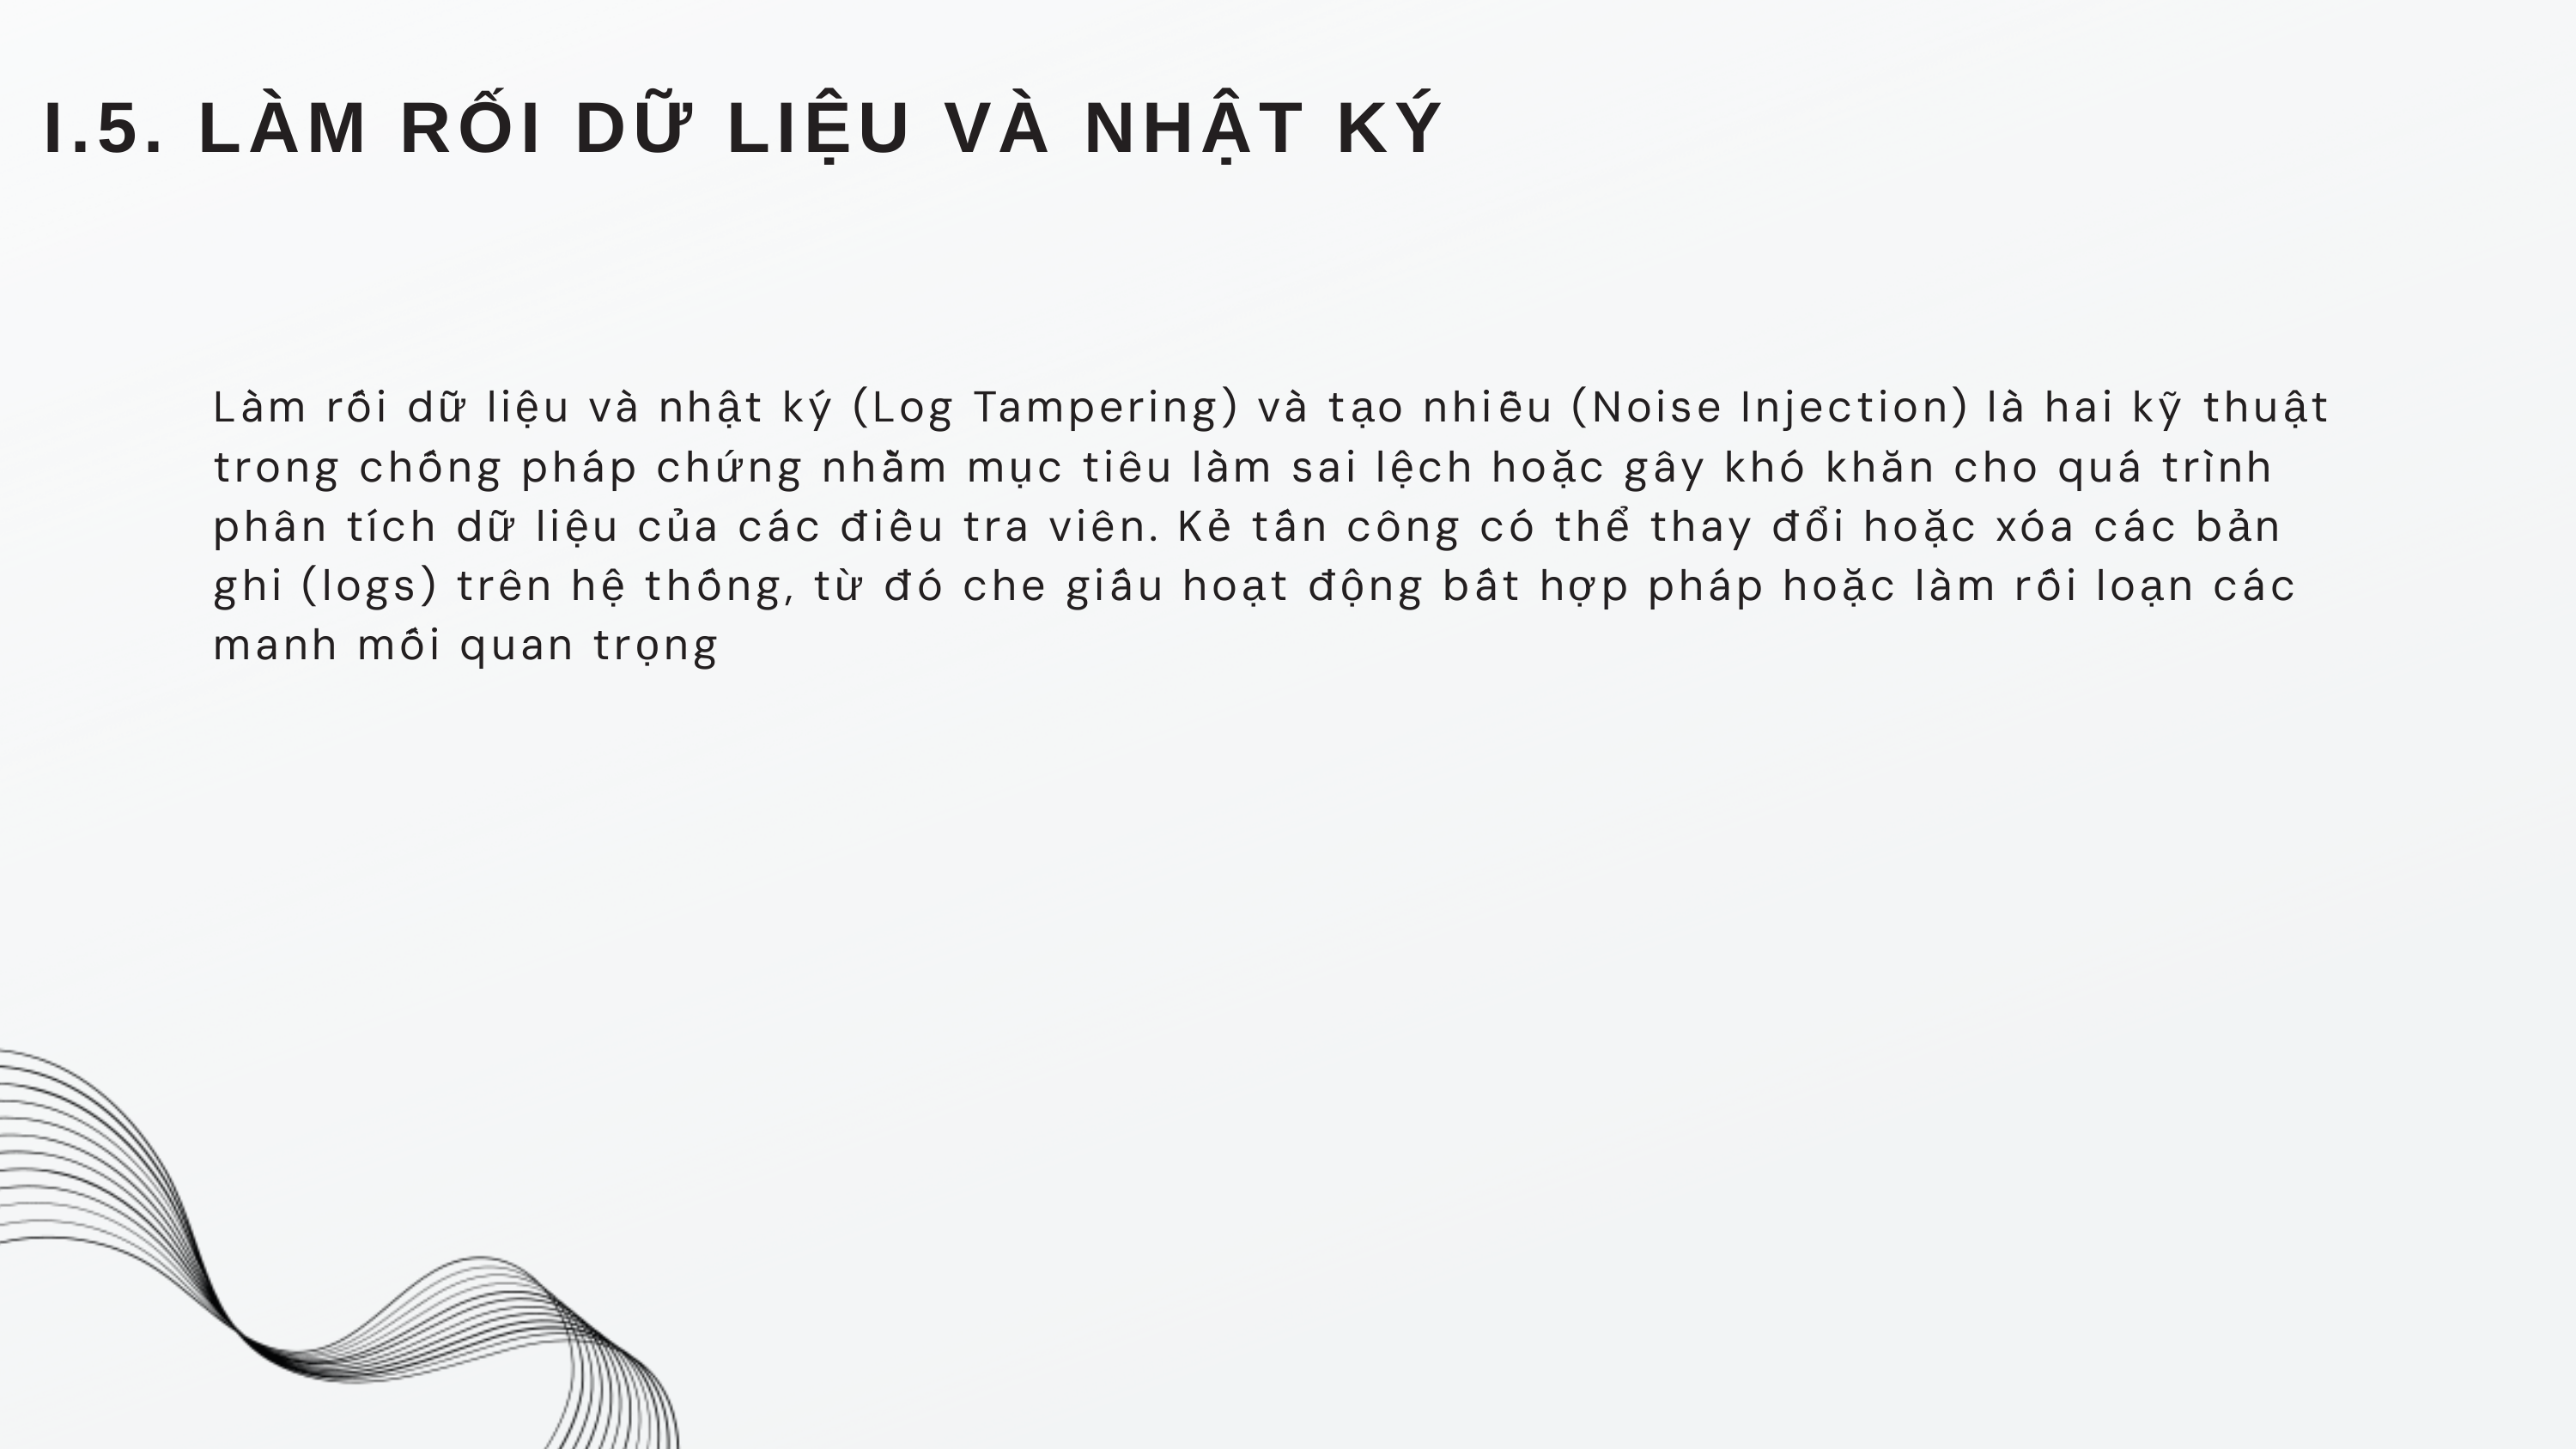

I.5. LÀM RỐI DỮ LIỆU VÀ NHẬT KÝ
Làm rối dữ liệu và nhật ký (Log Tampering) và tạo nhiễu (Noise Injection) là hai kỹ thuật trong chống pháp chứng nhằm mục tiêu làm sai lệch hoặc gây khó khăn cho quá trình phân tích dữ liệu của các điều tra viên. Kẻ tấn công có thể thay đổi hoặc xóa các bản ghi (logs) trên hệ thống, từ đó che giấu hoạt động bất hợp pháp hoặc làm rối loạn các manh mối quan trọng